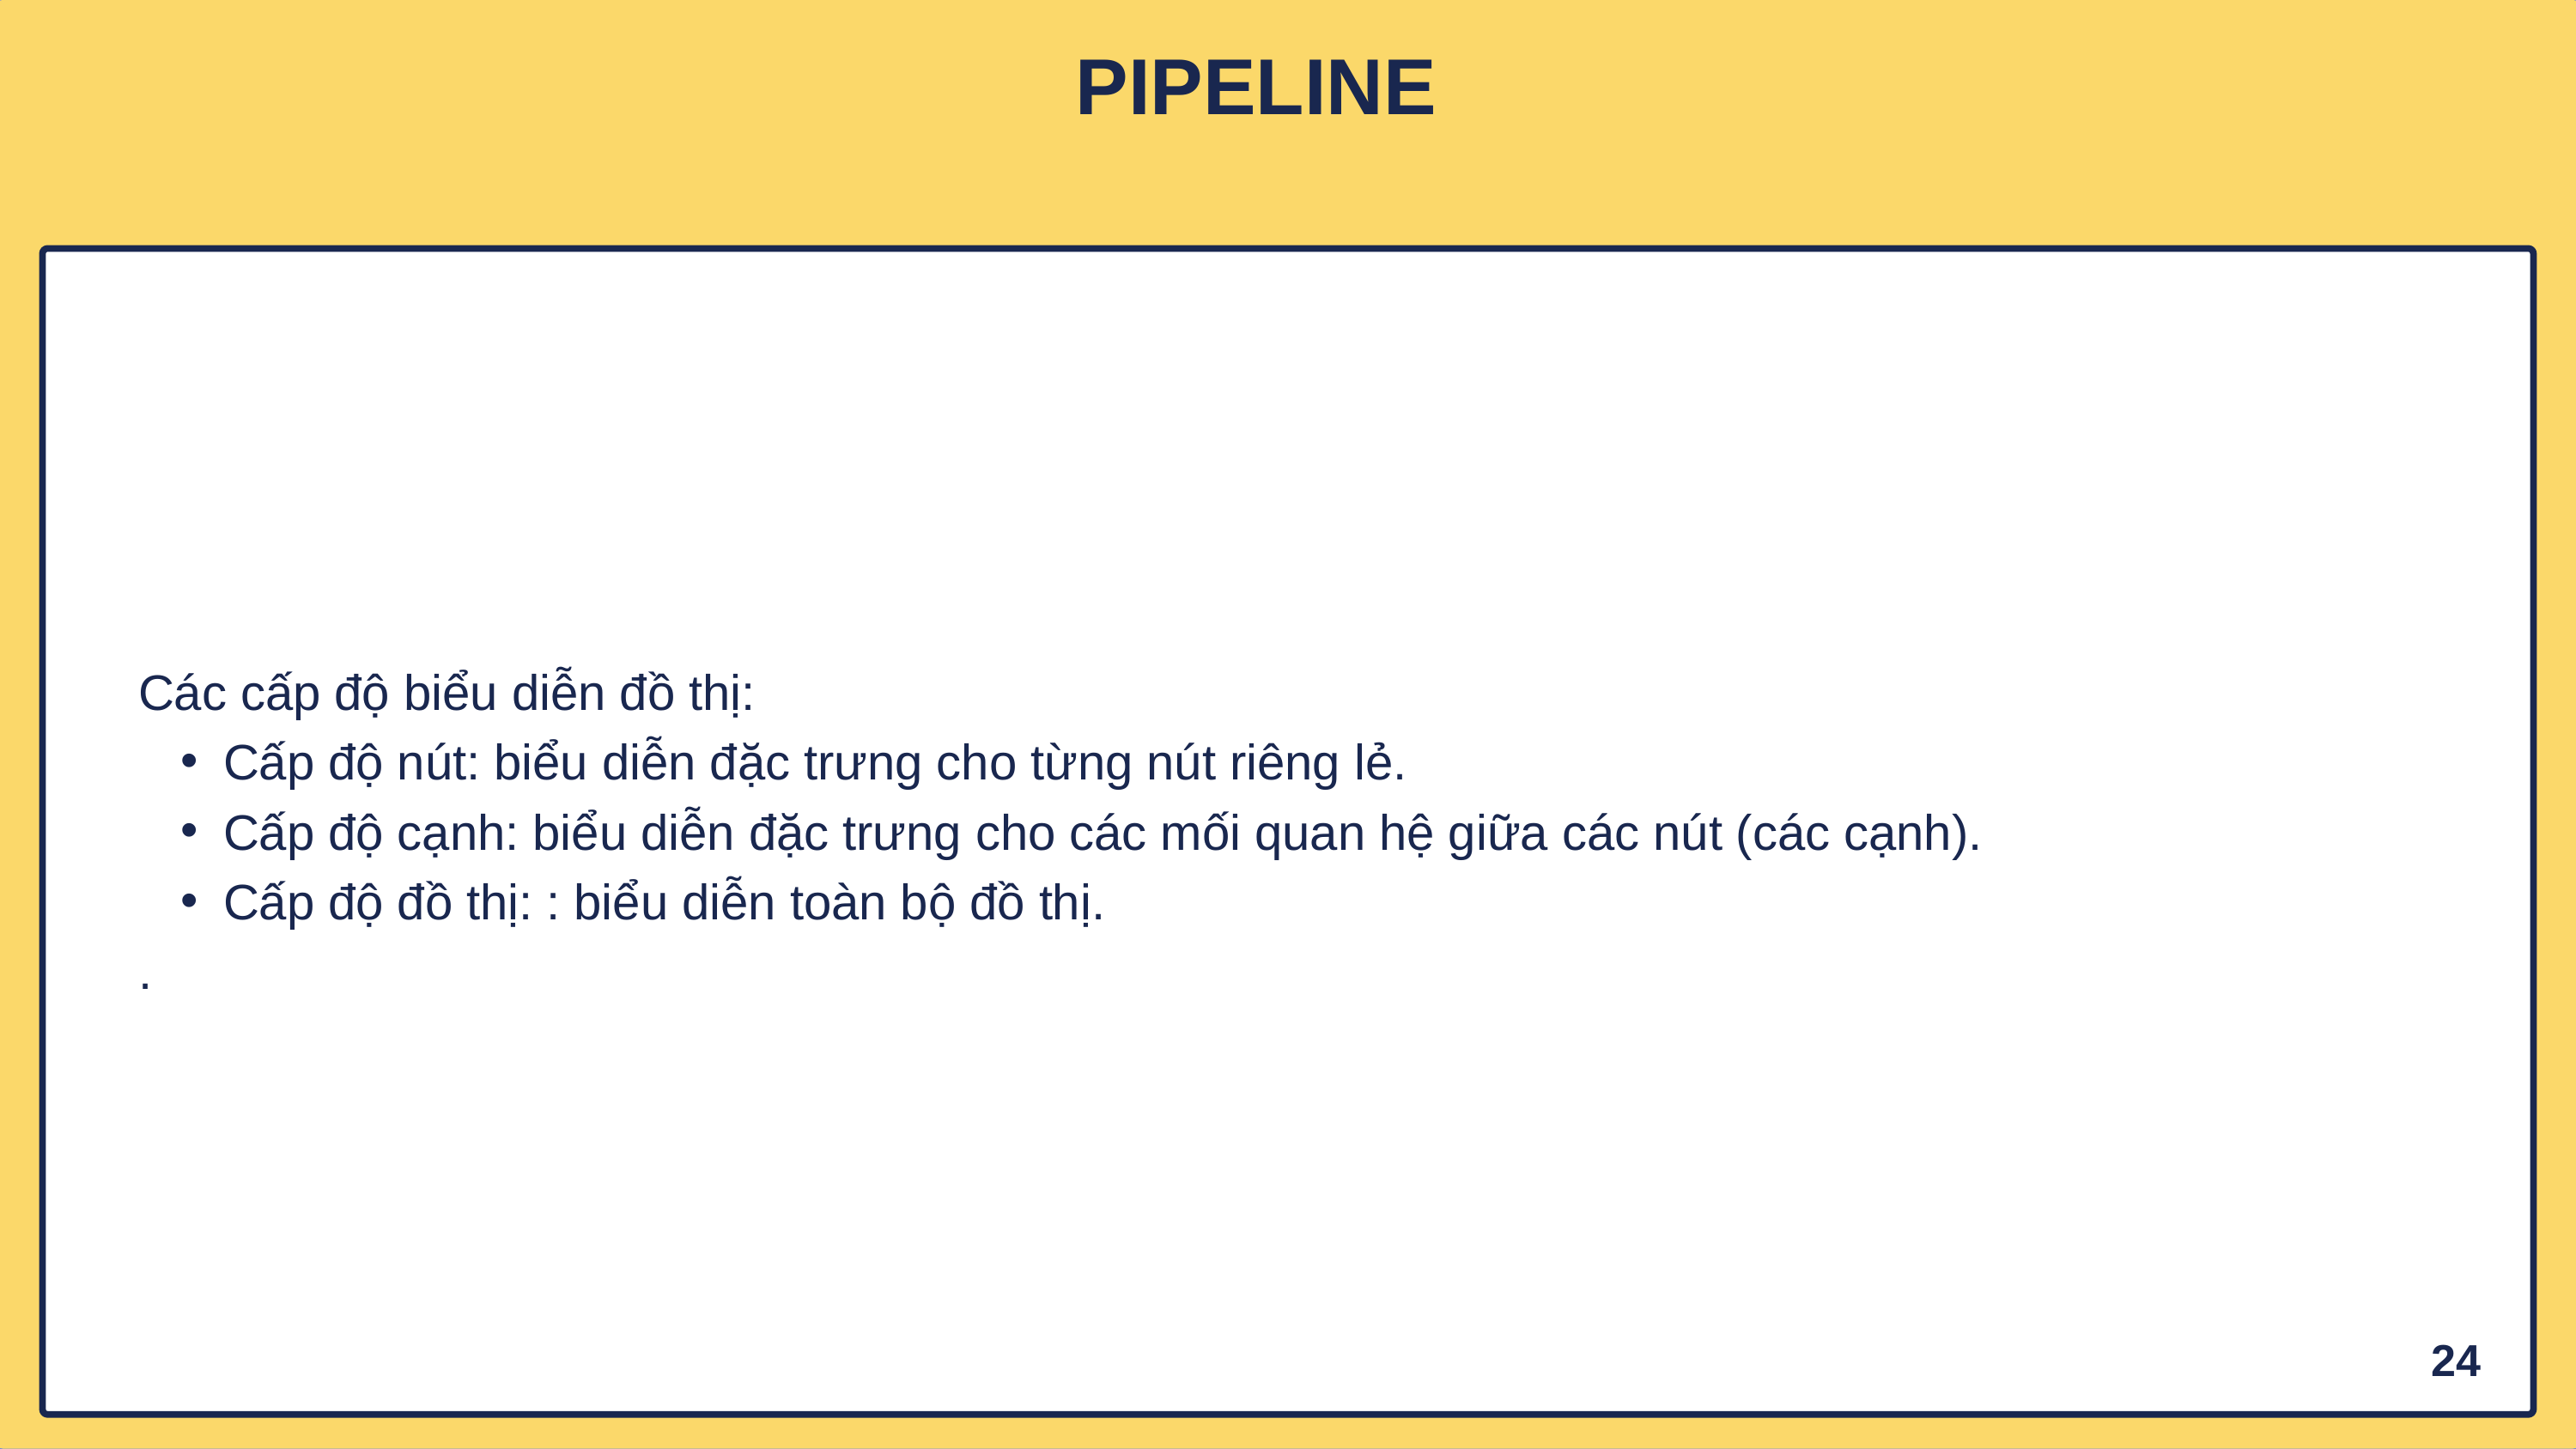

PIPELINE
Các cấp độ biểu diễn đồ thị:
Cấp độ nút: biểu diễn đặc trưng cho từng nút riêng lẻ.
Cấp độ cạnh: biểu diễn đặc trưng cho các mối quan hệ giữa các nút (các cạnh).
Cấp độ đồ thị: : biểu diễn toàn bộ đồ thị.
.
24